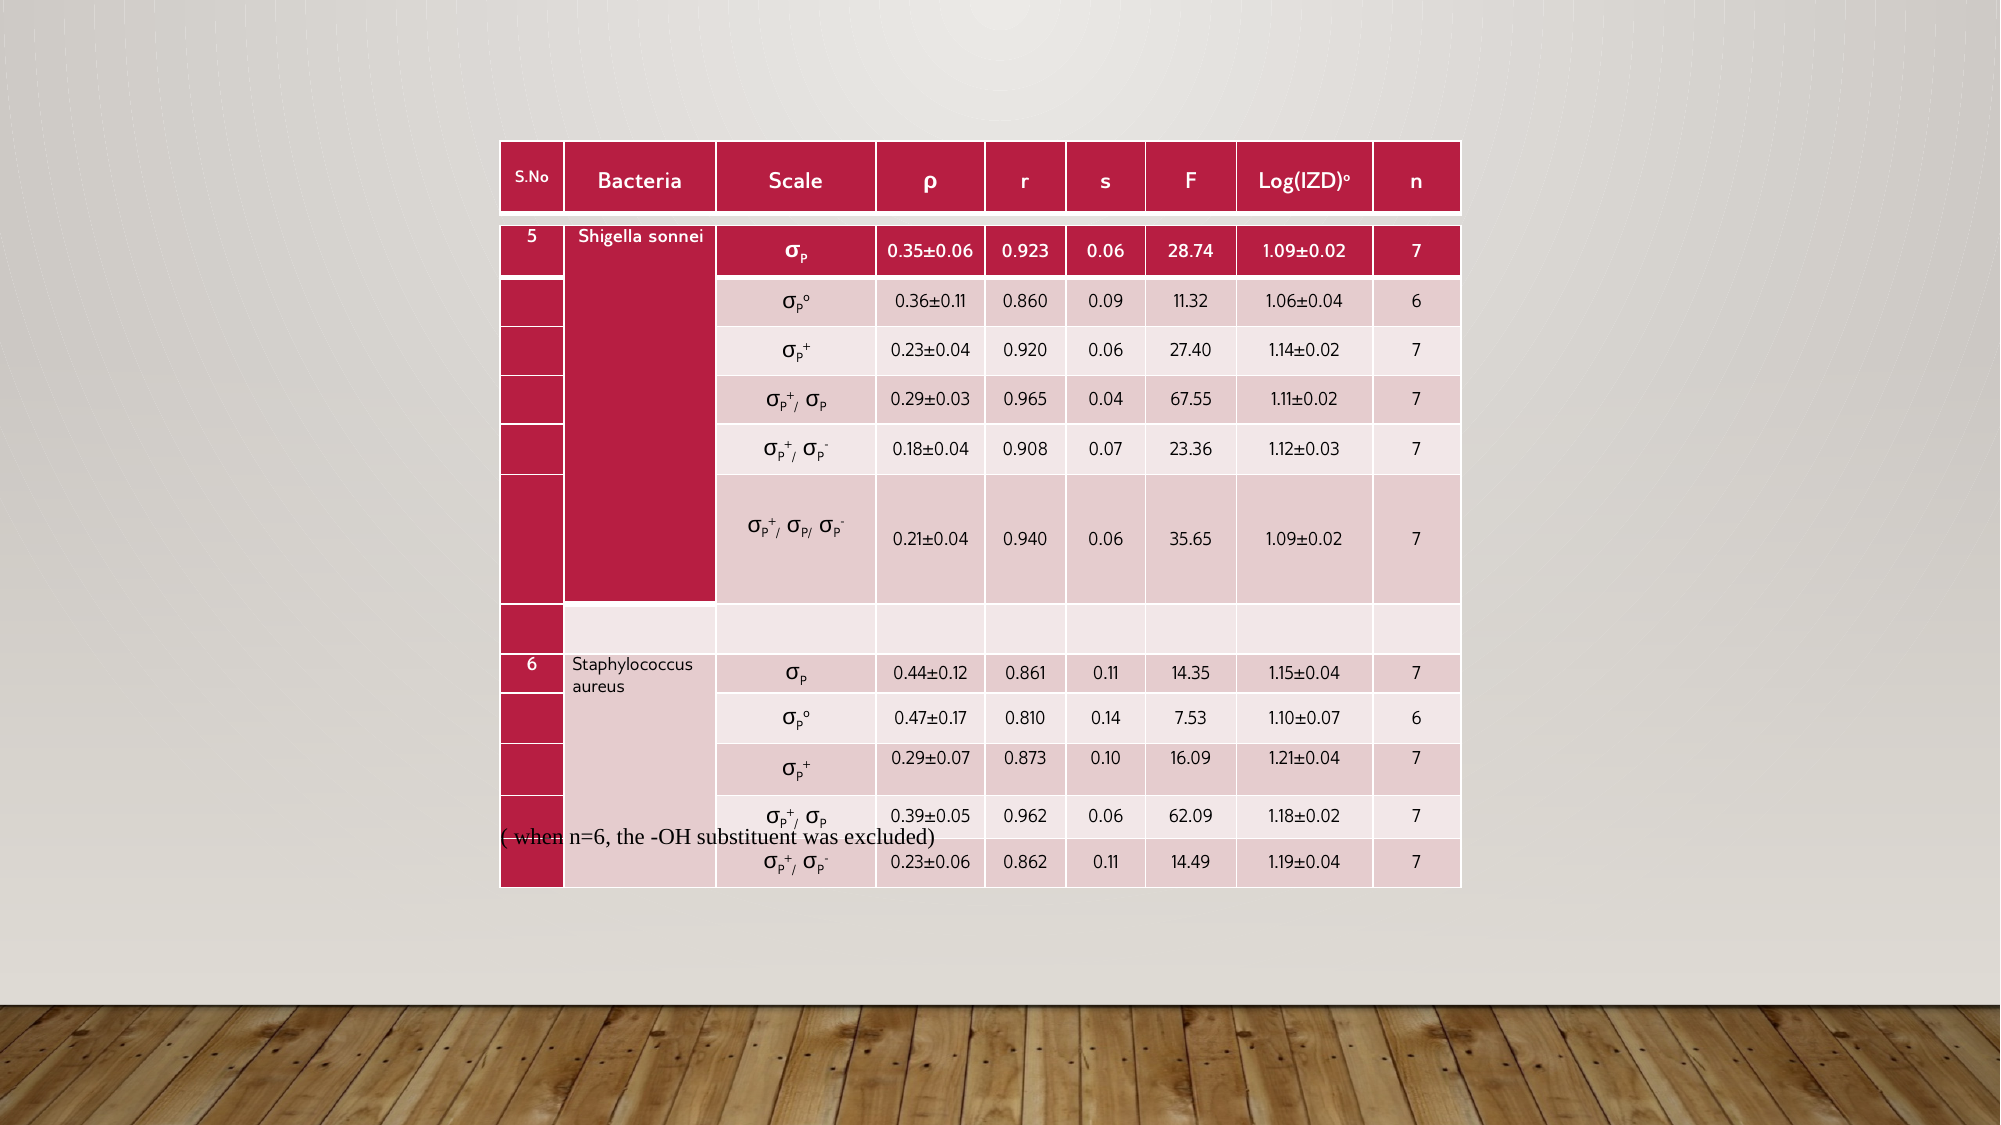

| S.No | Bacteria | Scale | ρ | r | s | F | Log(IZD)o | n |
| --- | --- | --- | --- | --- | --- | --- | --- | --- |
| 5 | Shigella sonnei | σP | 0.35±0.06 | 0.923 | 0.06 | 28.74 | 1.09±0.02 | 7 |
| --- | --- | --- | --- | --- | --- | --- | --- | --- |
|  |  | σPo | 0.36±0.11 | 0.860 | 0.09 | 11.32 | 1.06±0.04 | 6 |
|  |  | σP+ | 0.23±0.04 | 0.920 | 0.06 | 27.40 | 1.14±0.02 | 7 |
|  |  | σP+/ σP | 0.29±0.03 | 0.965 | 0.04 | 67.55 | 1.11±0.02 | 7 |
|  |  | σP+/ σP- | 0.18±0.04 | 0.908 | 0.07 | 23.36 | 1.12±0.03 | 7 |
|  |  | σP+/ σP/ σP- | 0.21±0.04 | 0.940 | 0.06 | 35.65 | 1.09±0.02 | 7 |
|  |  |  |  |  |  |  |  |  |
| 6 | Staphylococcus aureus | σP | 0.44±0.12 | 0.861 | 0.11 | 14.35 | 1.15±0.04 | 7 |
|  |  | σPo | 0.47±0.17 | 0.810 | 0.14 | 7.53 | 1.10±0.07 | 6 |
|  |  | σP+ | 0.29±0.07 | 0.873 | 0.10 | 16.09 | 1.21±0.04 | 7 |
|  |  | σP+/ σP | 0.39±0.05 | 0.962 | 0.06 | 62.09 | 1.18±0.02 | 7 |
|  |  | σP+/ σP- | 0.23±0.06 | 0.862 | 0.11 | 14.49 | 1.19±0.04 | 7 |
 ( when n=6, the -OH substituent was excluded)